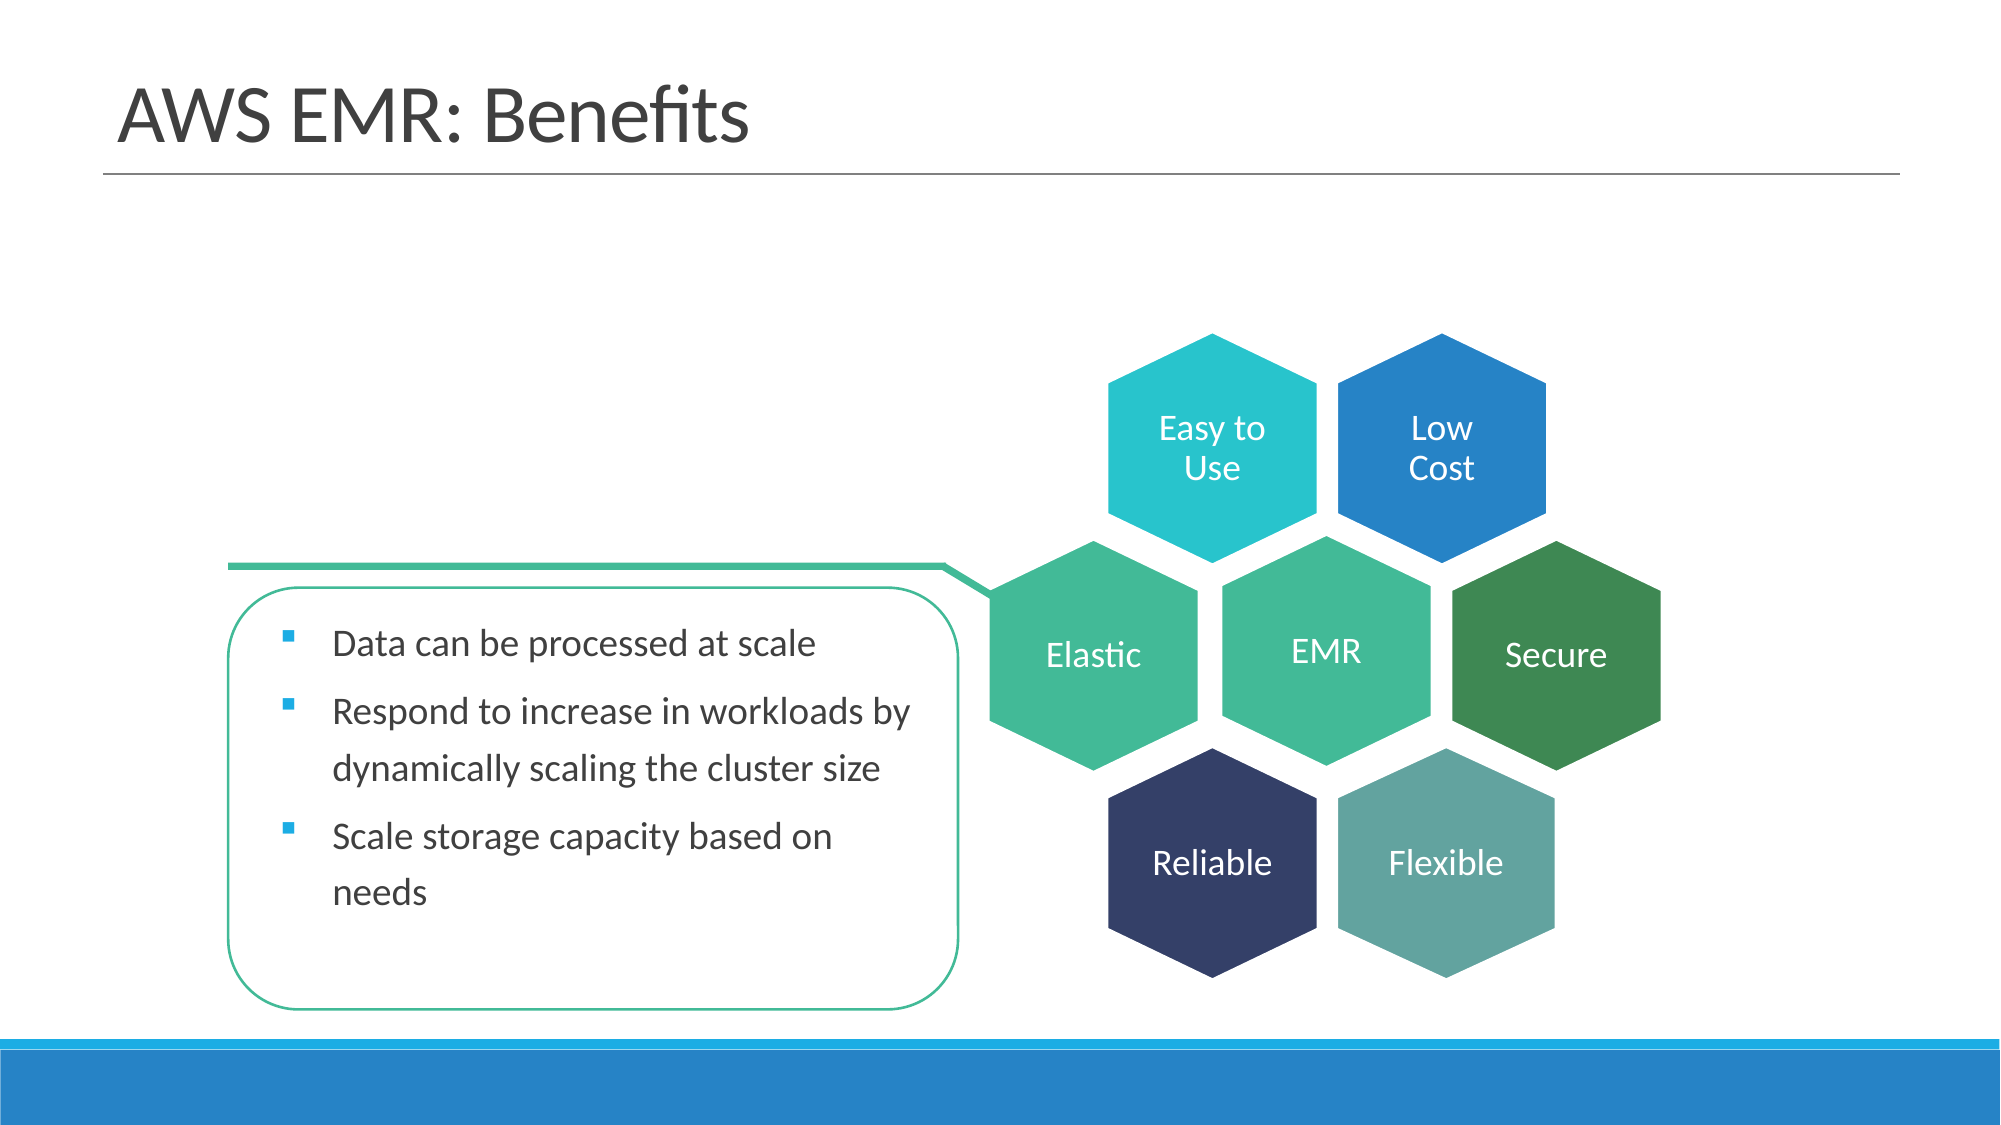

# AWS EMR: Benefits
Easy to Use
Low Cost

EMR
Elastic
Secure

Data can be processed at scale
Respond to increase in workloads by dynamically scaling the cluster size
Scale storage capacity based on needs
Reliable
Flexible